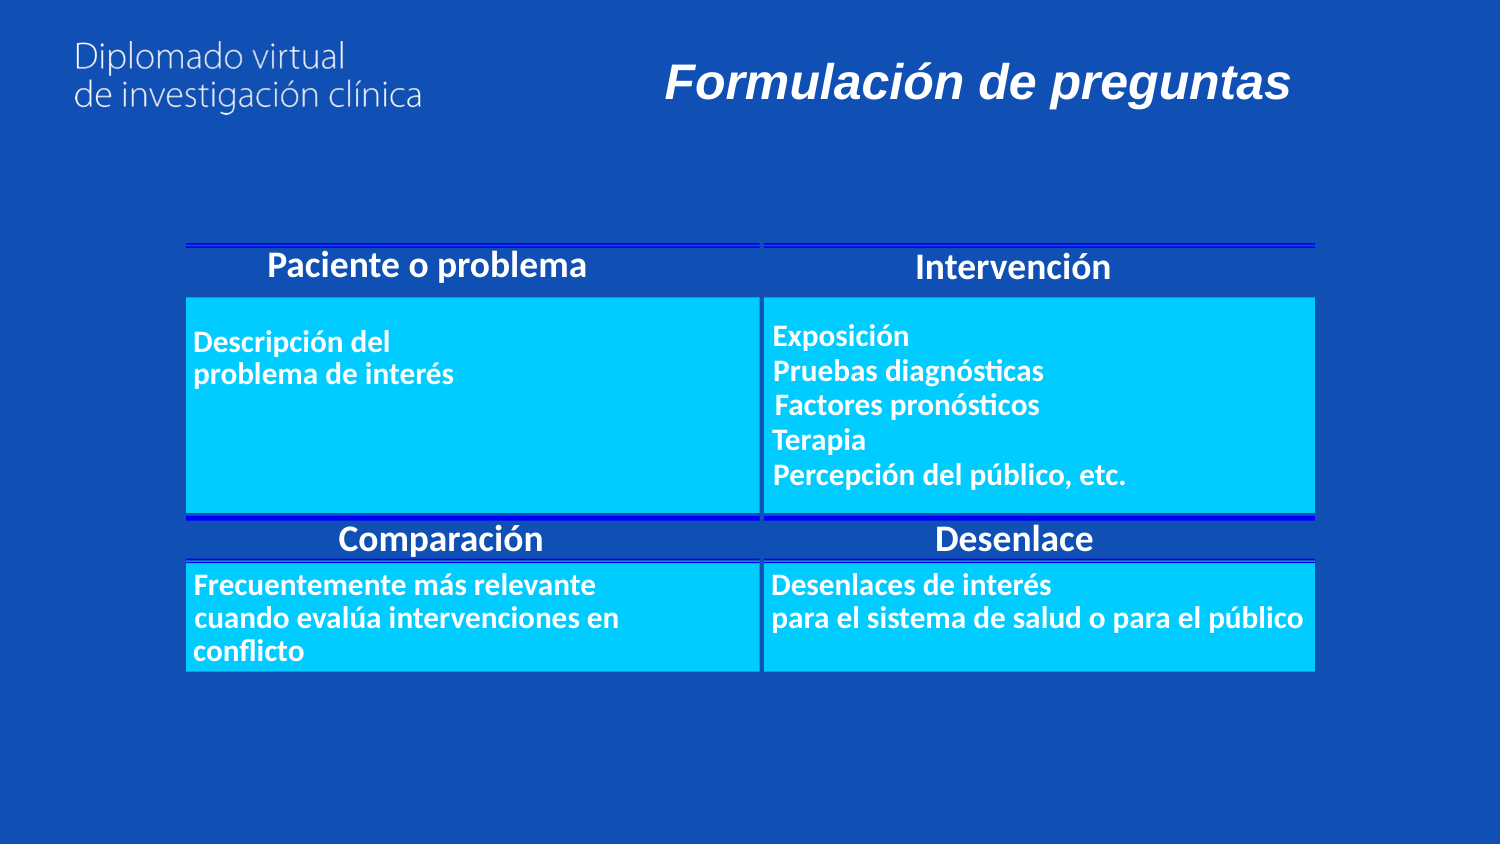

Formulación de preguntas

Paciente o problema
Intervención

Exposición
Descripción del
Pruebas diagnósticas
problema de interés
Factores pronósticos
Terapia
Percepción del público, etc.
Comparación
Desenlace

Frecuentemente más relevante
Desenlaces de interés
cuando evalúa intervenciones en
para el sistema de salud o para el público
conflicto